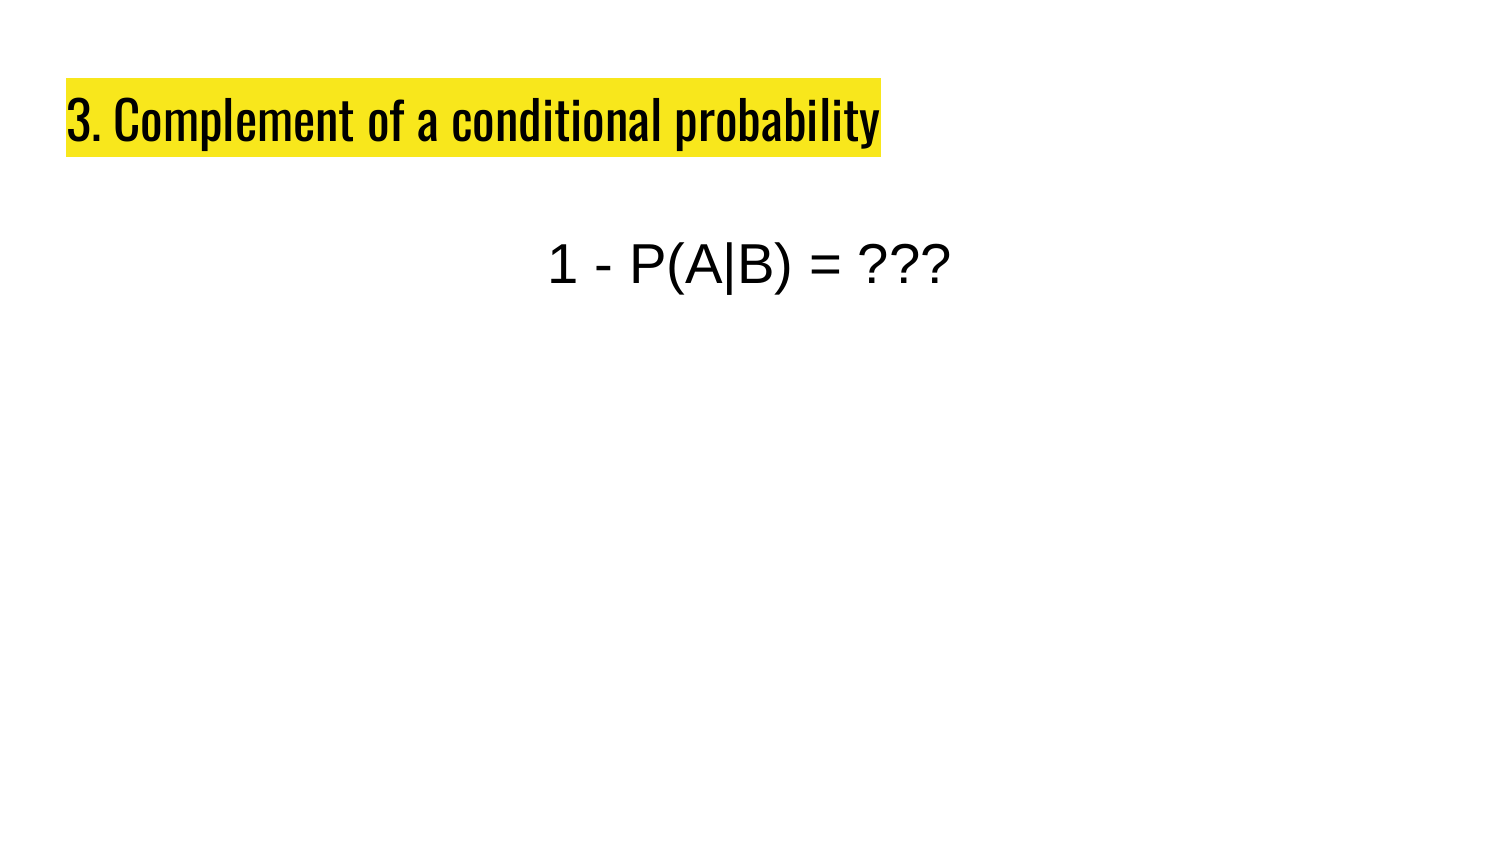

# 3. Complement of a conditional probability
1 - P(A|B) = ???